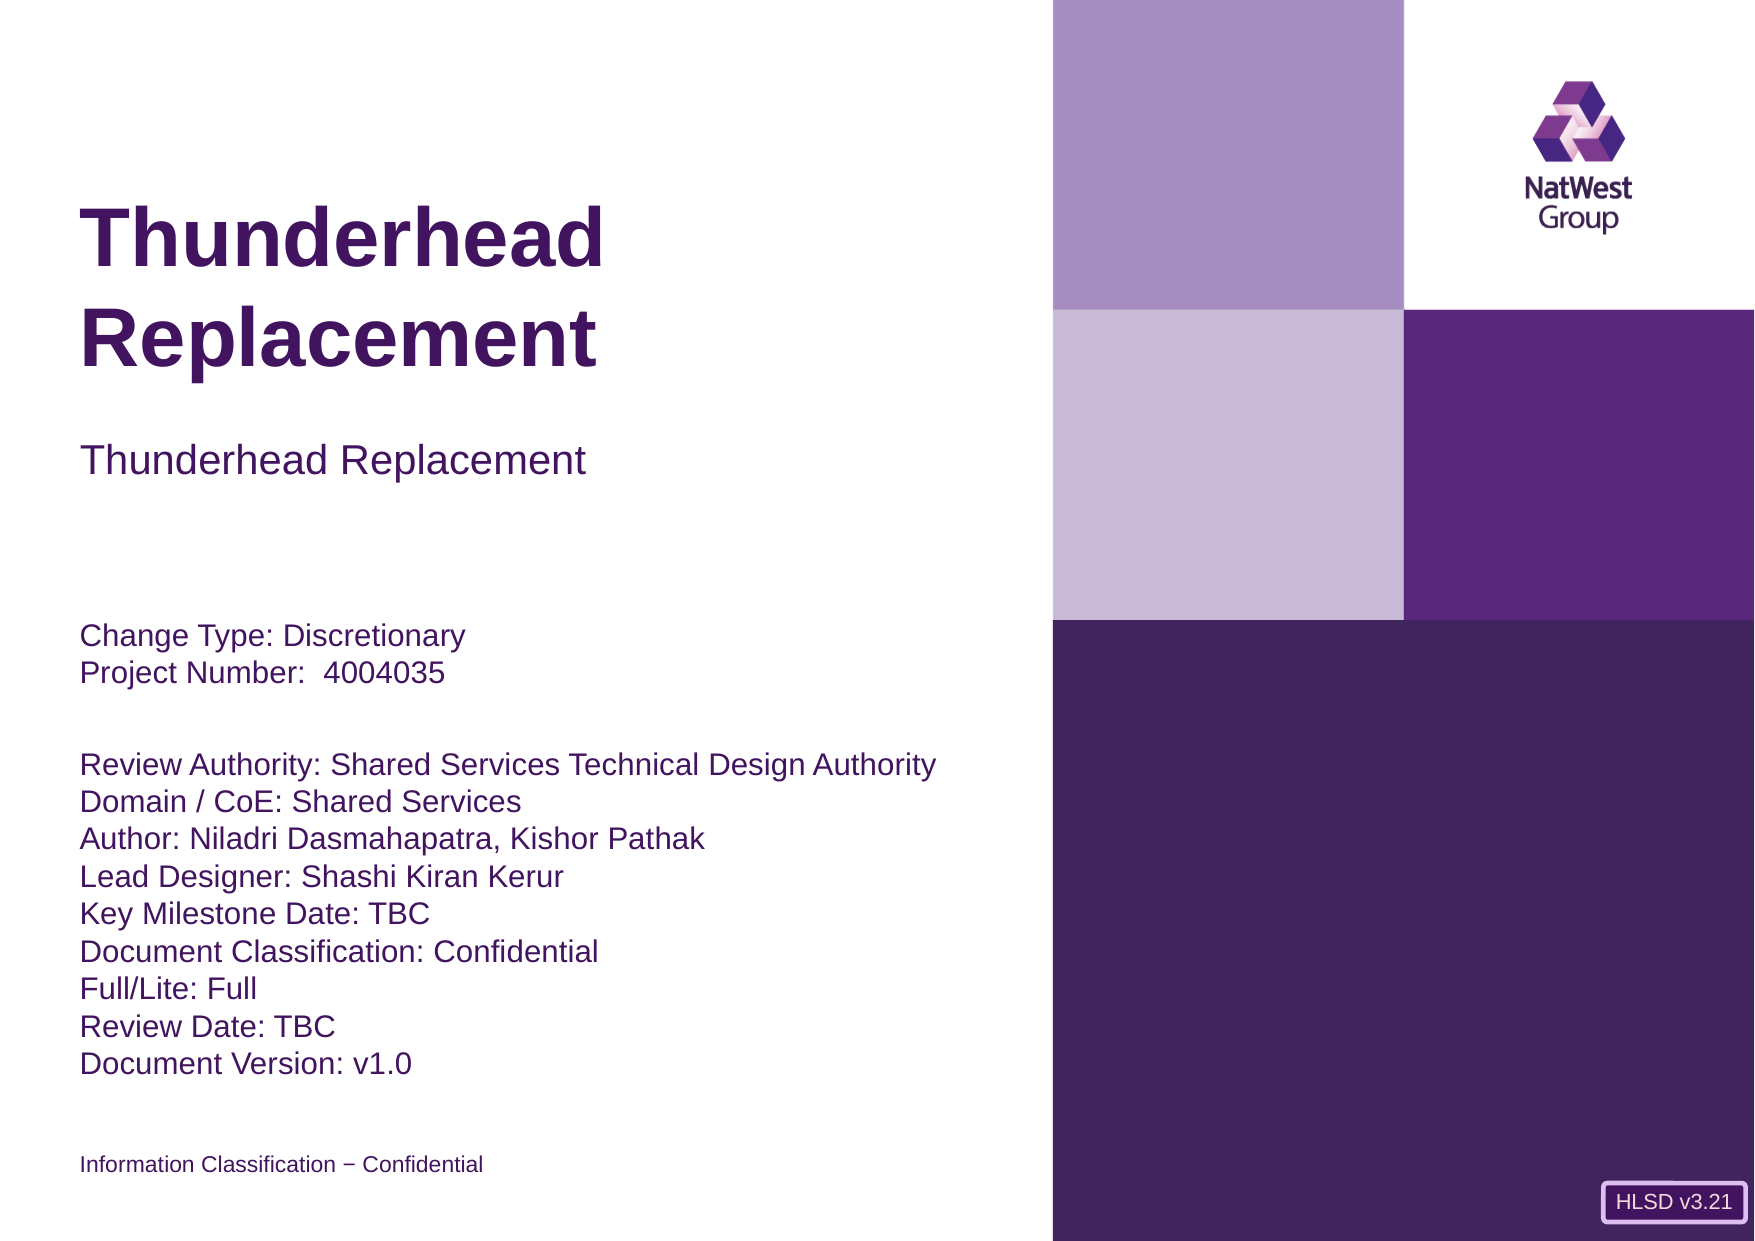

# Thunderhead Replacement
Thunderhead Replacement
Change Type: Discretionary
Project Number:  4004035
Review Authority: Shared Services Technical Design Authority
Domain / CoE: Shared Services
Author: Niladri Dasmahapatra, Kishor Pathak
Lead Designer: Shashi Kiran Kerur
Key Milestone Date: TBC
Document Classification: Confidential
Full/Lite: Full
Review Date: TBC
Document Version: v1.0

Information Classification − Confidential

HLSD v3.21